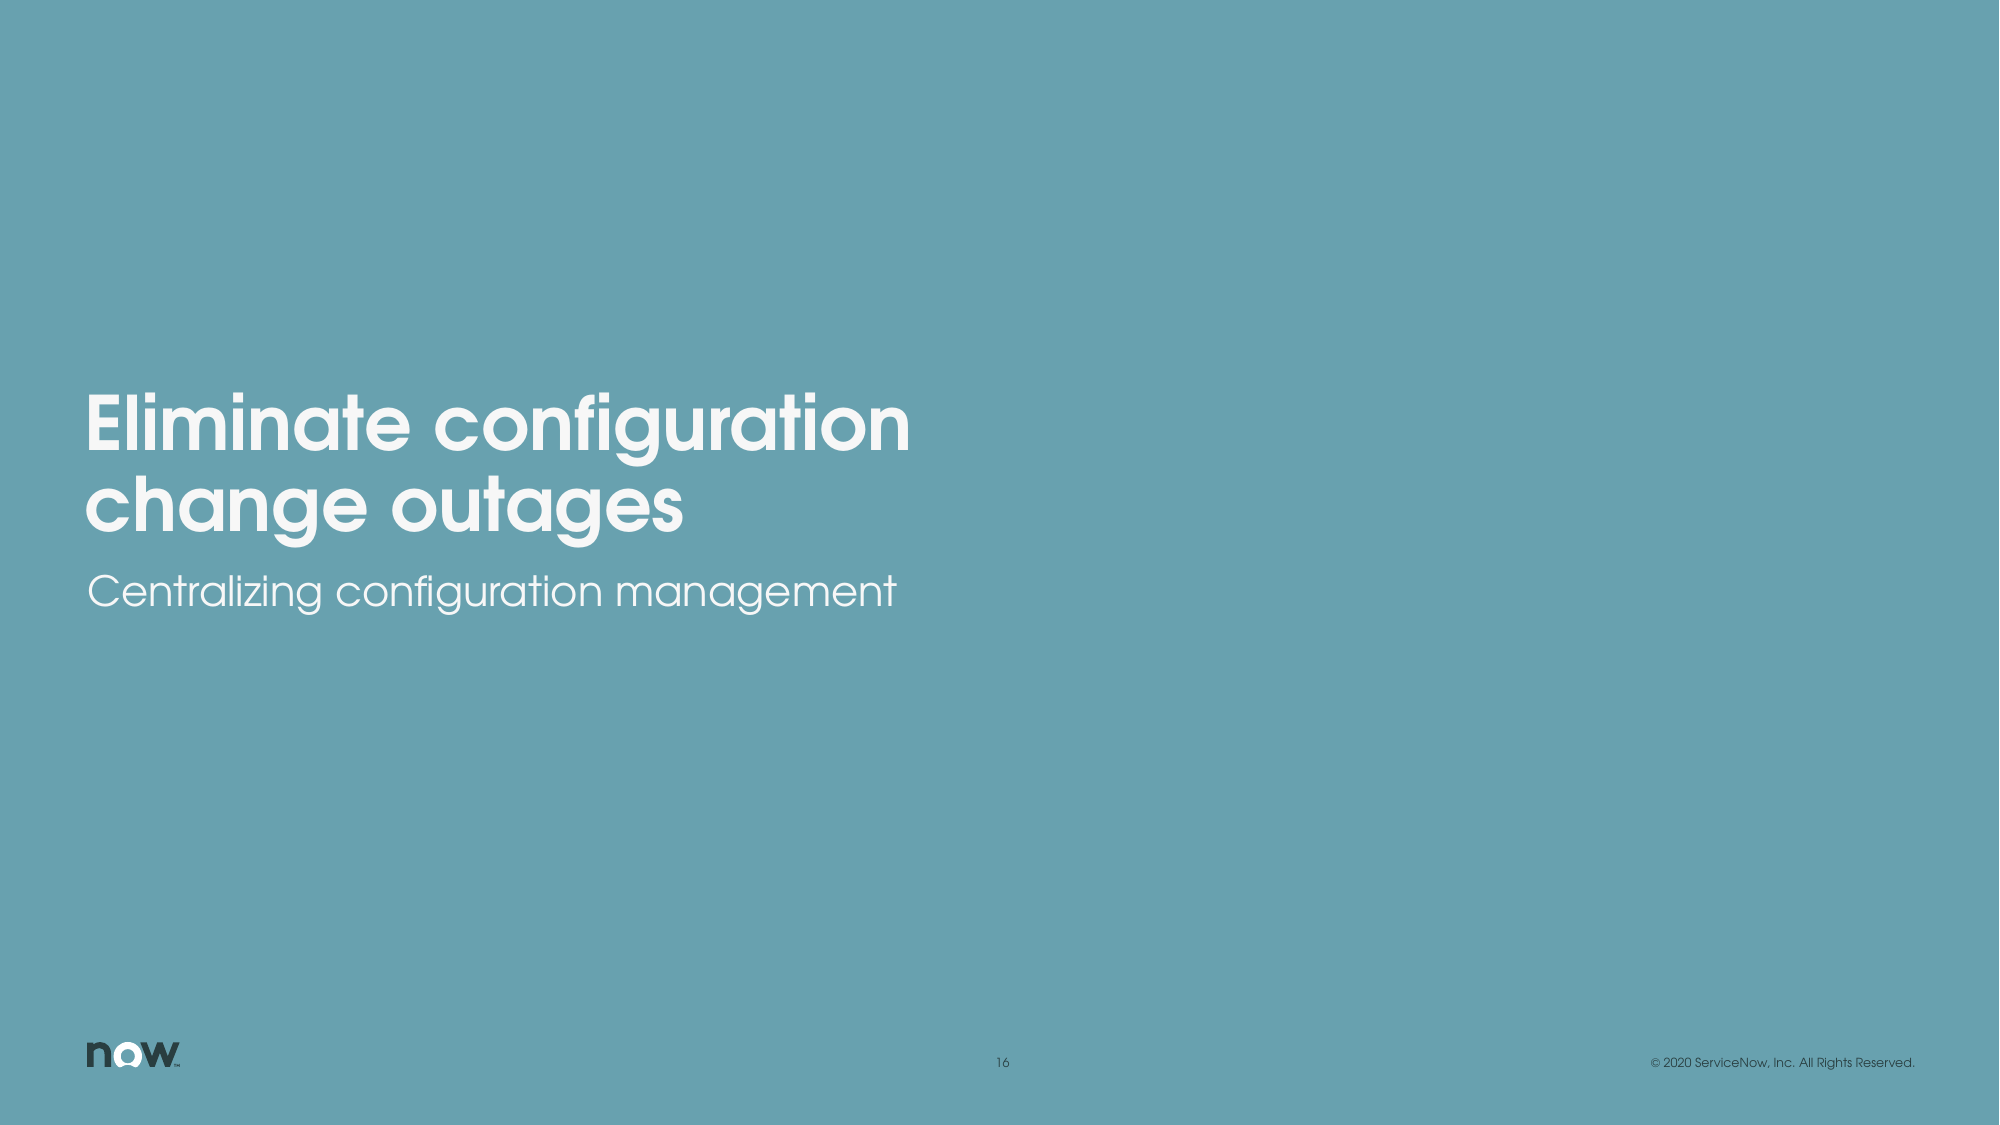

# Eliminate configuration change outages
Centralizing configuration management